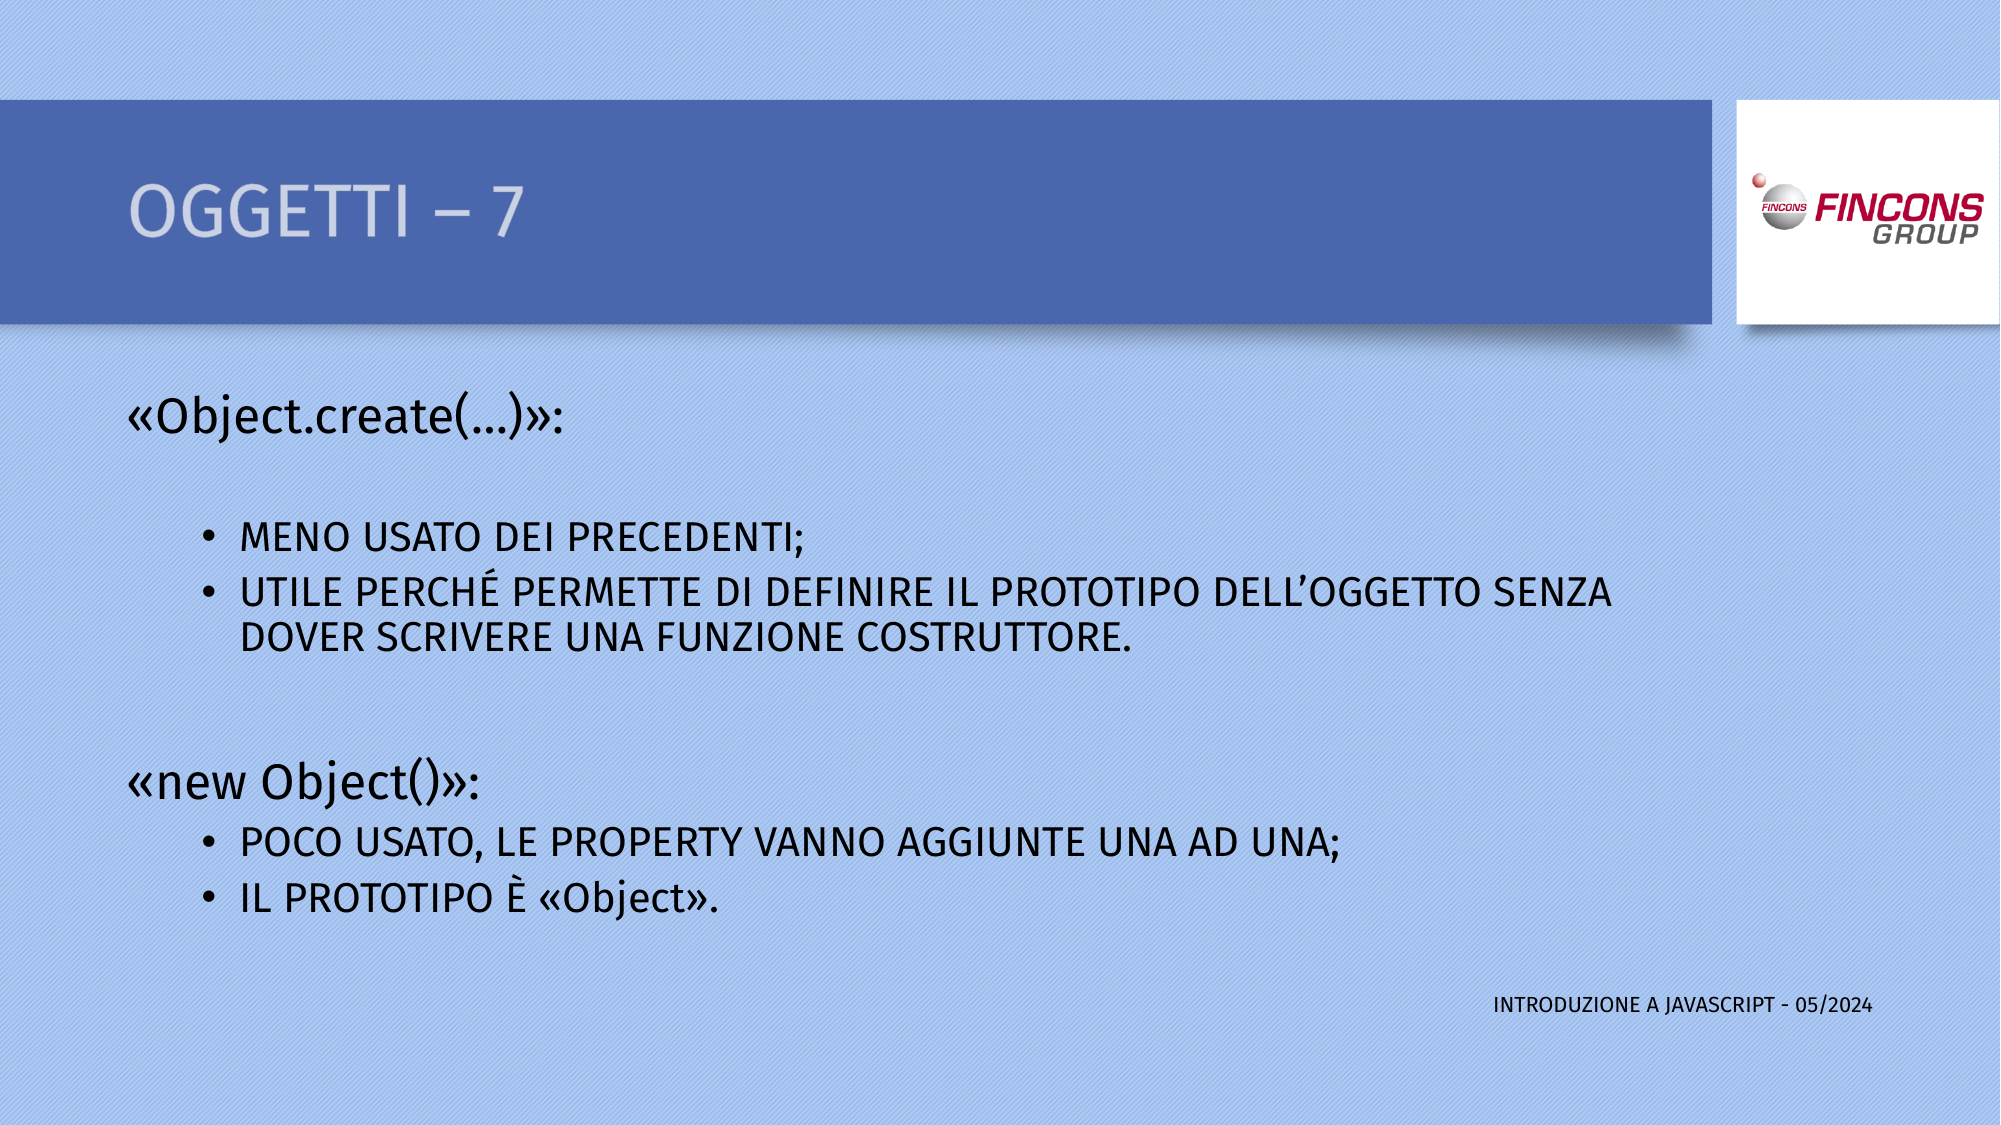

# OGGETTI – 7
«Object.create(…)»:
MENO USATO DEI PRECEDENTI;
UTILE PERCHÉ PERMETTE DI DEFINIRE IL PROTOTIPO DELL’OGGETTO SENZA DOVER SCRIVERE UNA FUNZIONE COSTRUTTORE.

«new Object()»:
POCO USATO, LE PROPERTY VANNO AGGIUNTE UNA AD UNA;
IL PROTOTIPO È «Object».
INTRODUZIONE A JAVASCRIPT - 05/2024